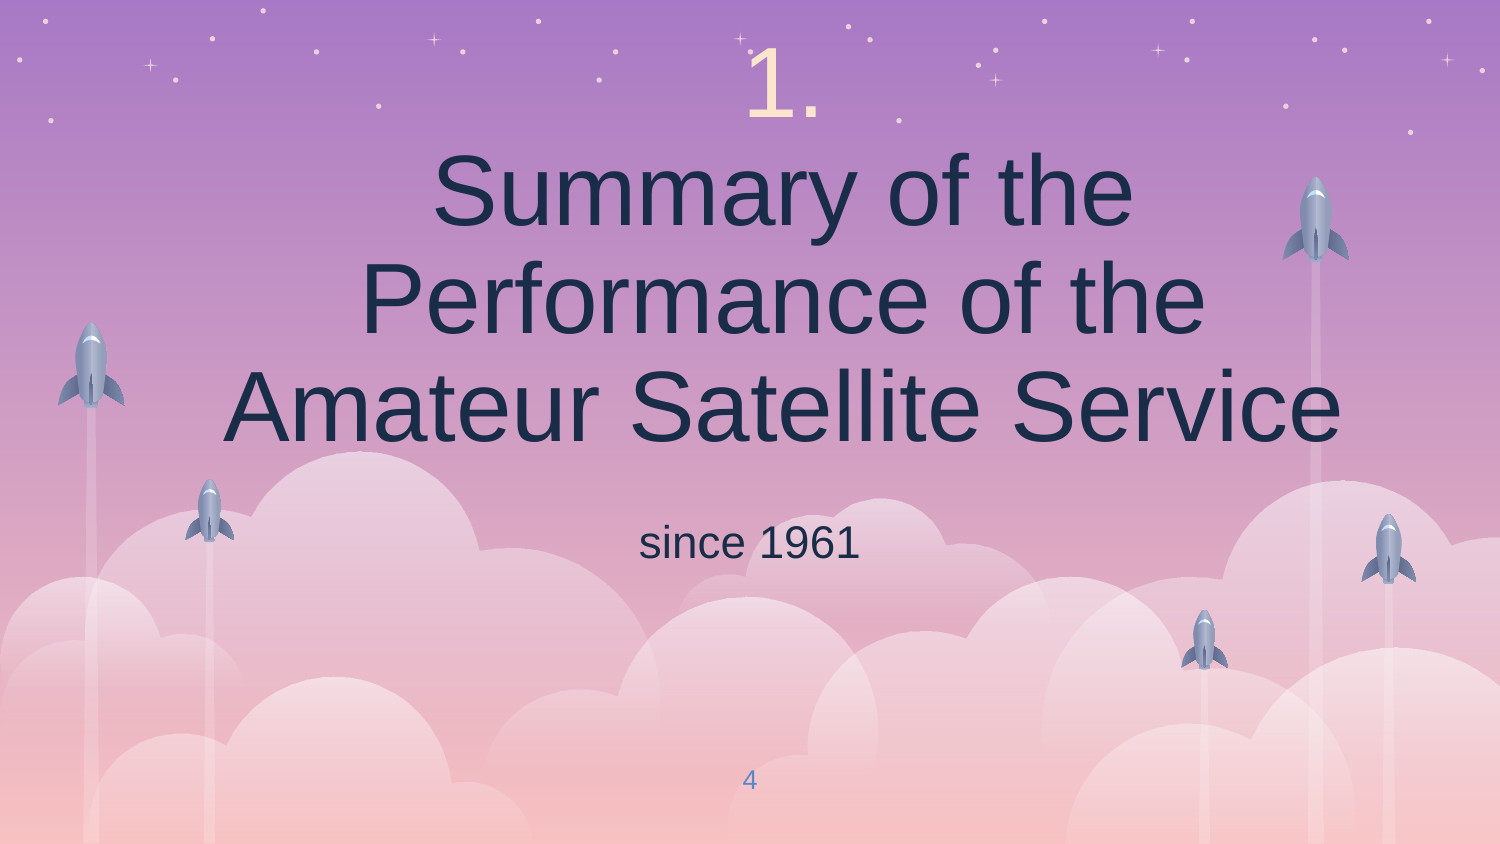

# 1.
Summary of the Performance of the Amateur Satellite Service
since 1961
4